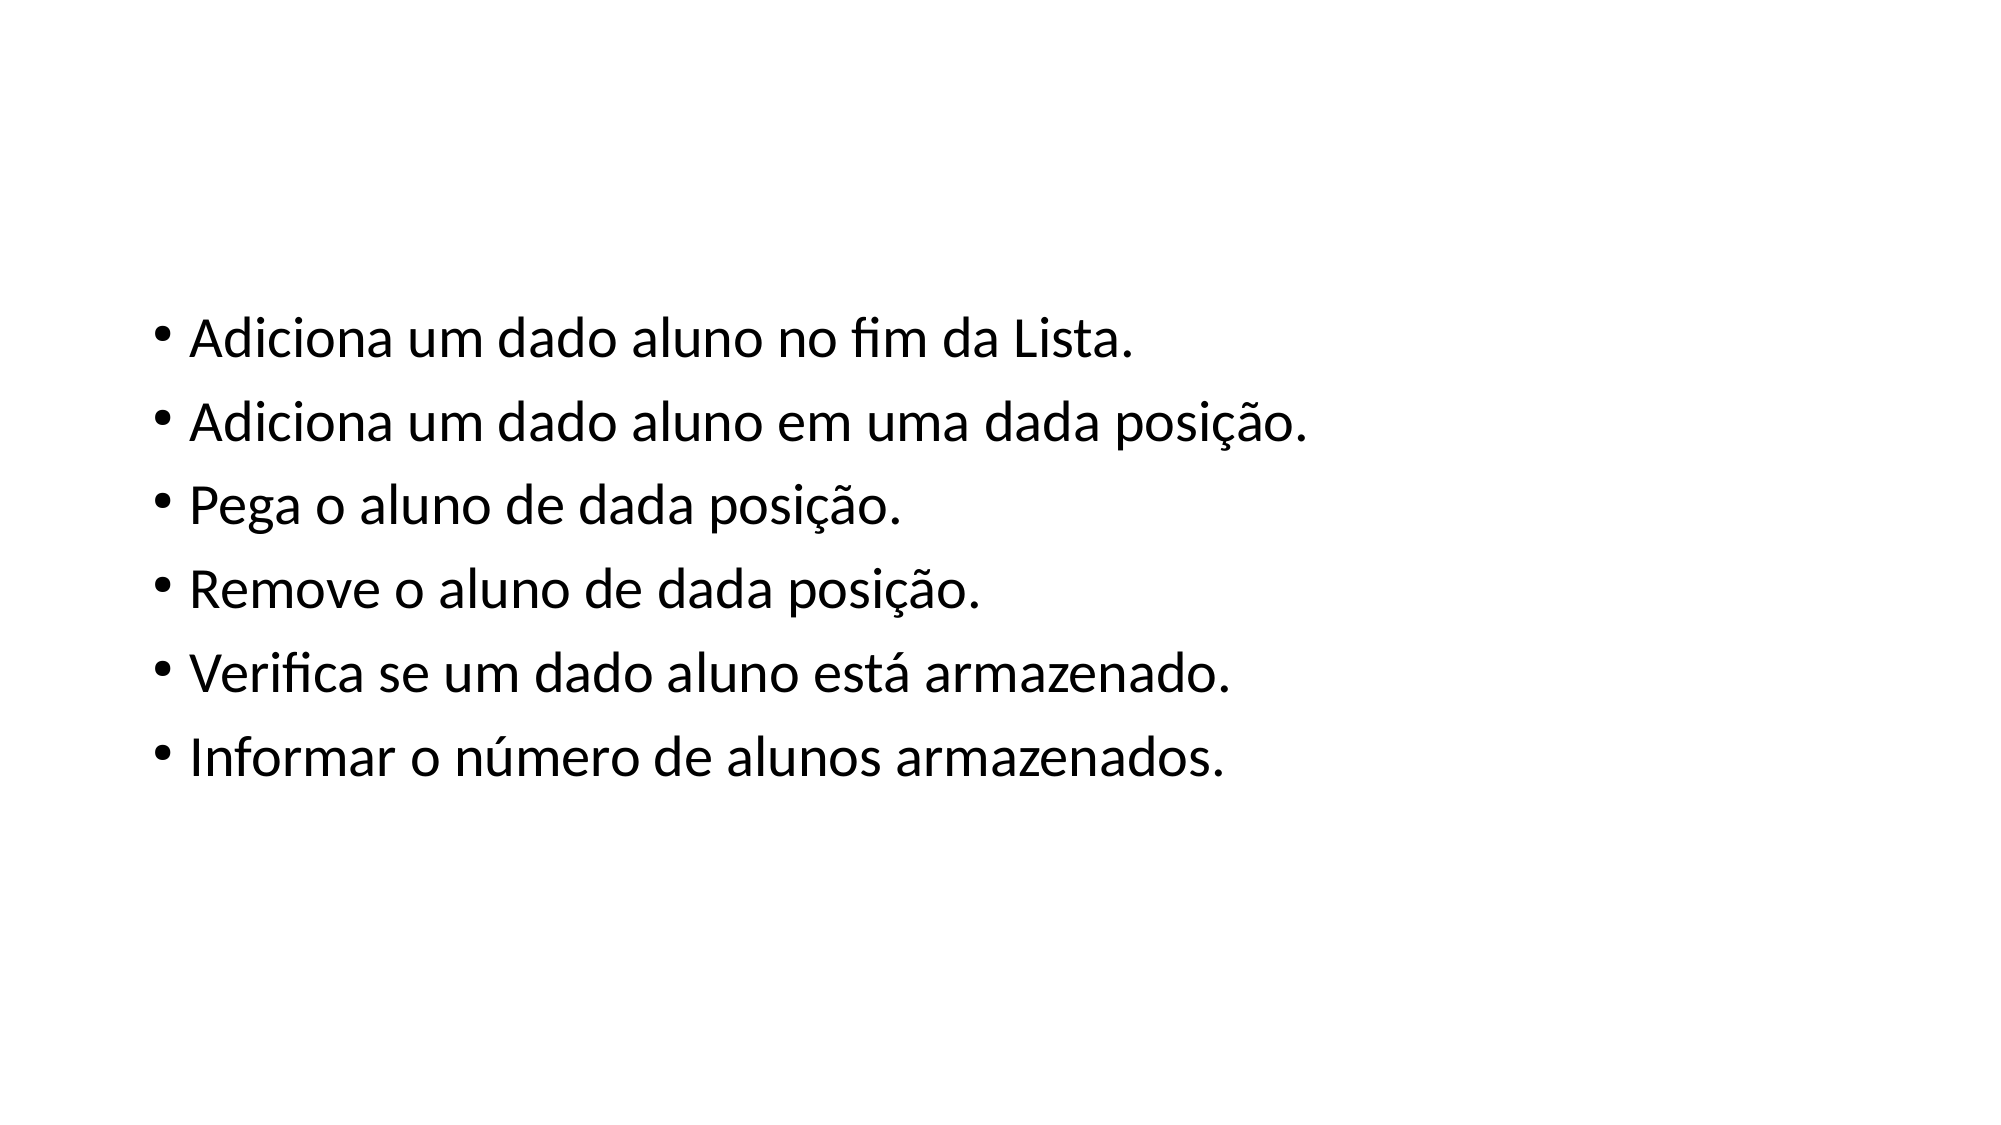

#
Adiciona um dado aluno no fim da Lista.
Adiciona um dado aluno em uma dada posição.
Pega o aluno de dada posição.
Remove o aluno de dada posição.
Verifica se um dado aluno está armazenado.
Informar o número de alunos armazenados.